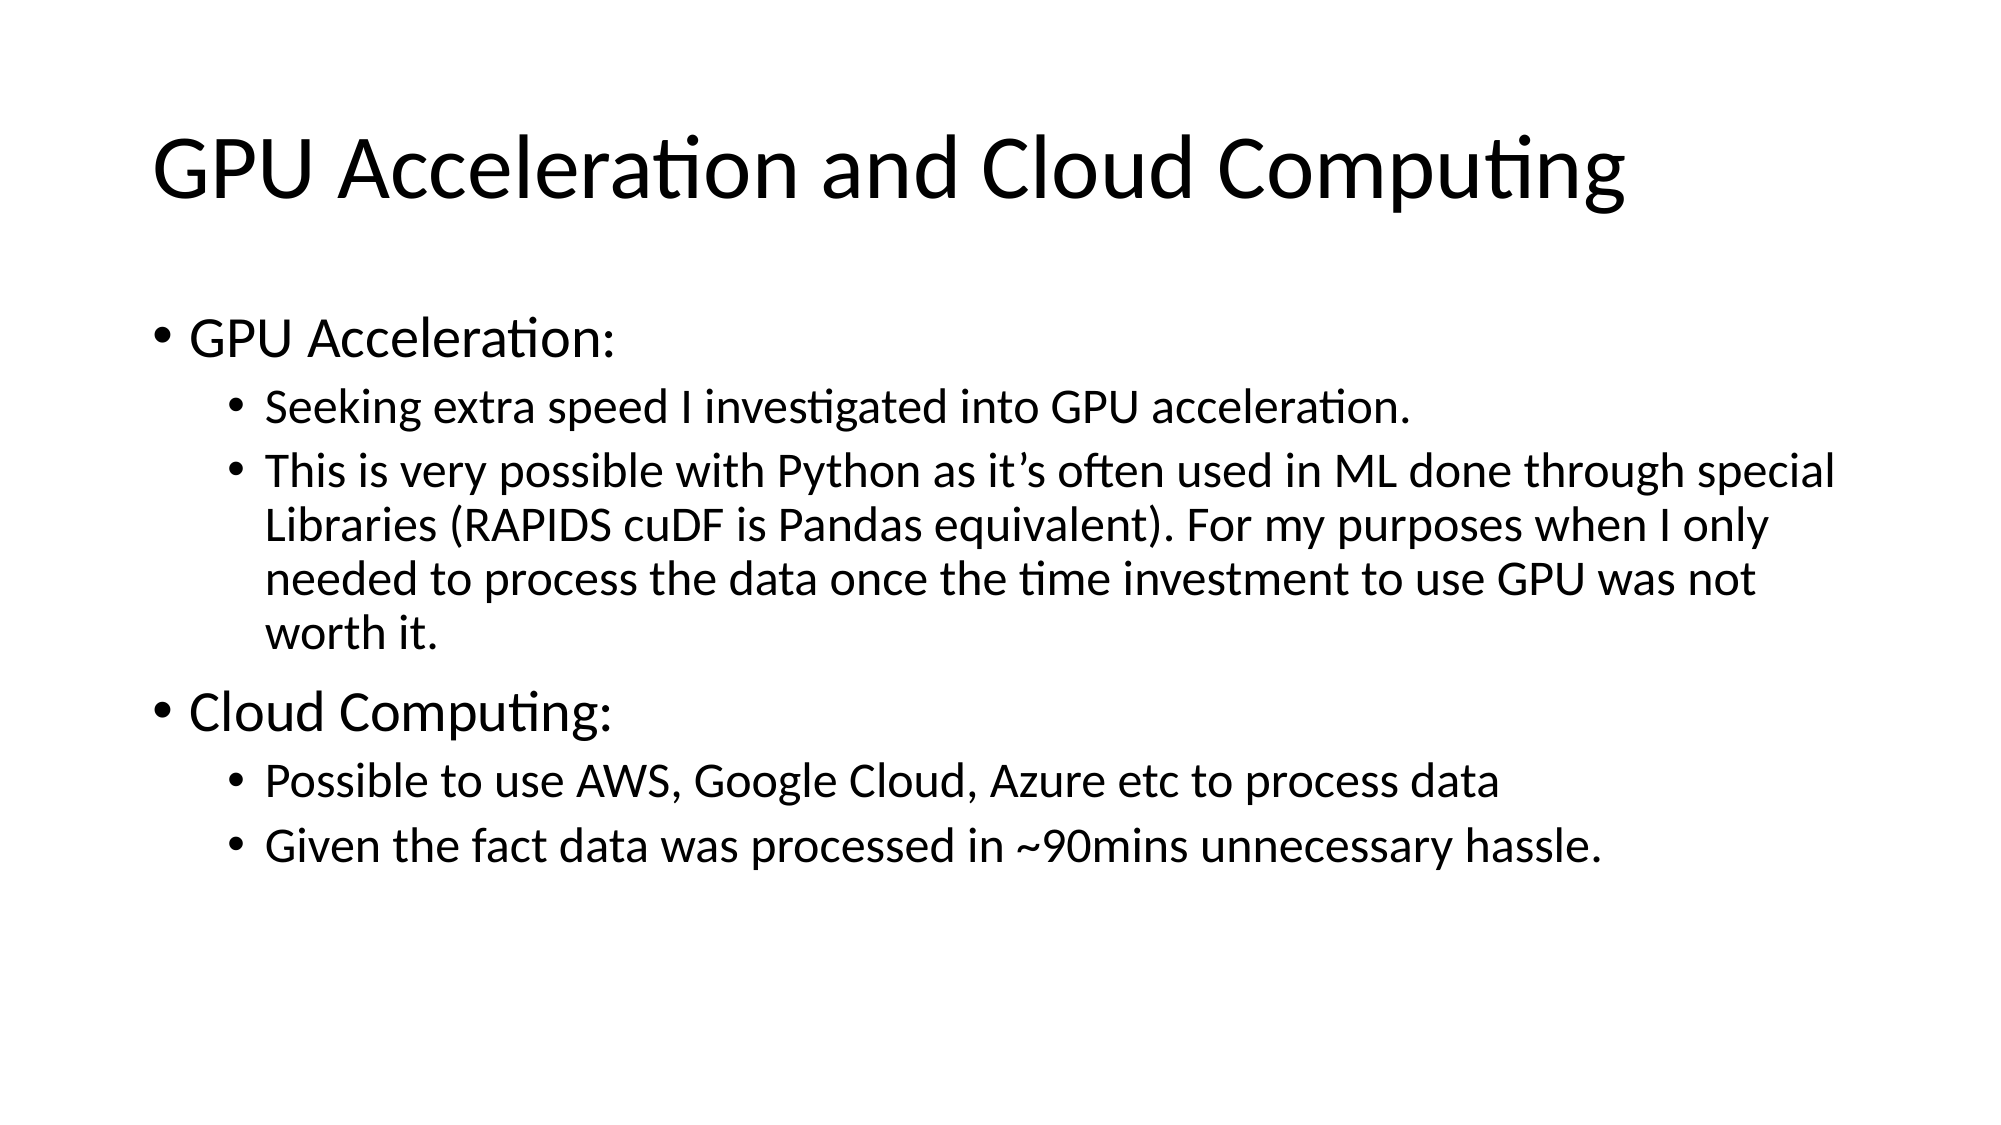

# GPU Acceleration and Cloud Computing
GPU Acceleration:
Seeking extra speed I investigated into GPU acceleration.
This is very possible with Python as it’s often used in ML done through special Libraries (RAPIDS cuDF is Pandas equivalent). For my purposes when I only needed to process the data once the time investment to use GPU was not worth it.
Cloud Computing:
Possible to use AWS, Google Cloud, Azure etc to process data
Given the fact data was processed in ~90mins unnecessary hassle.